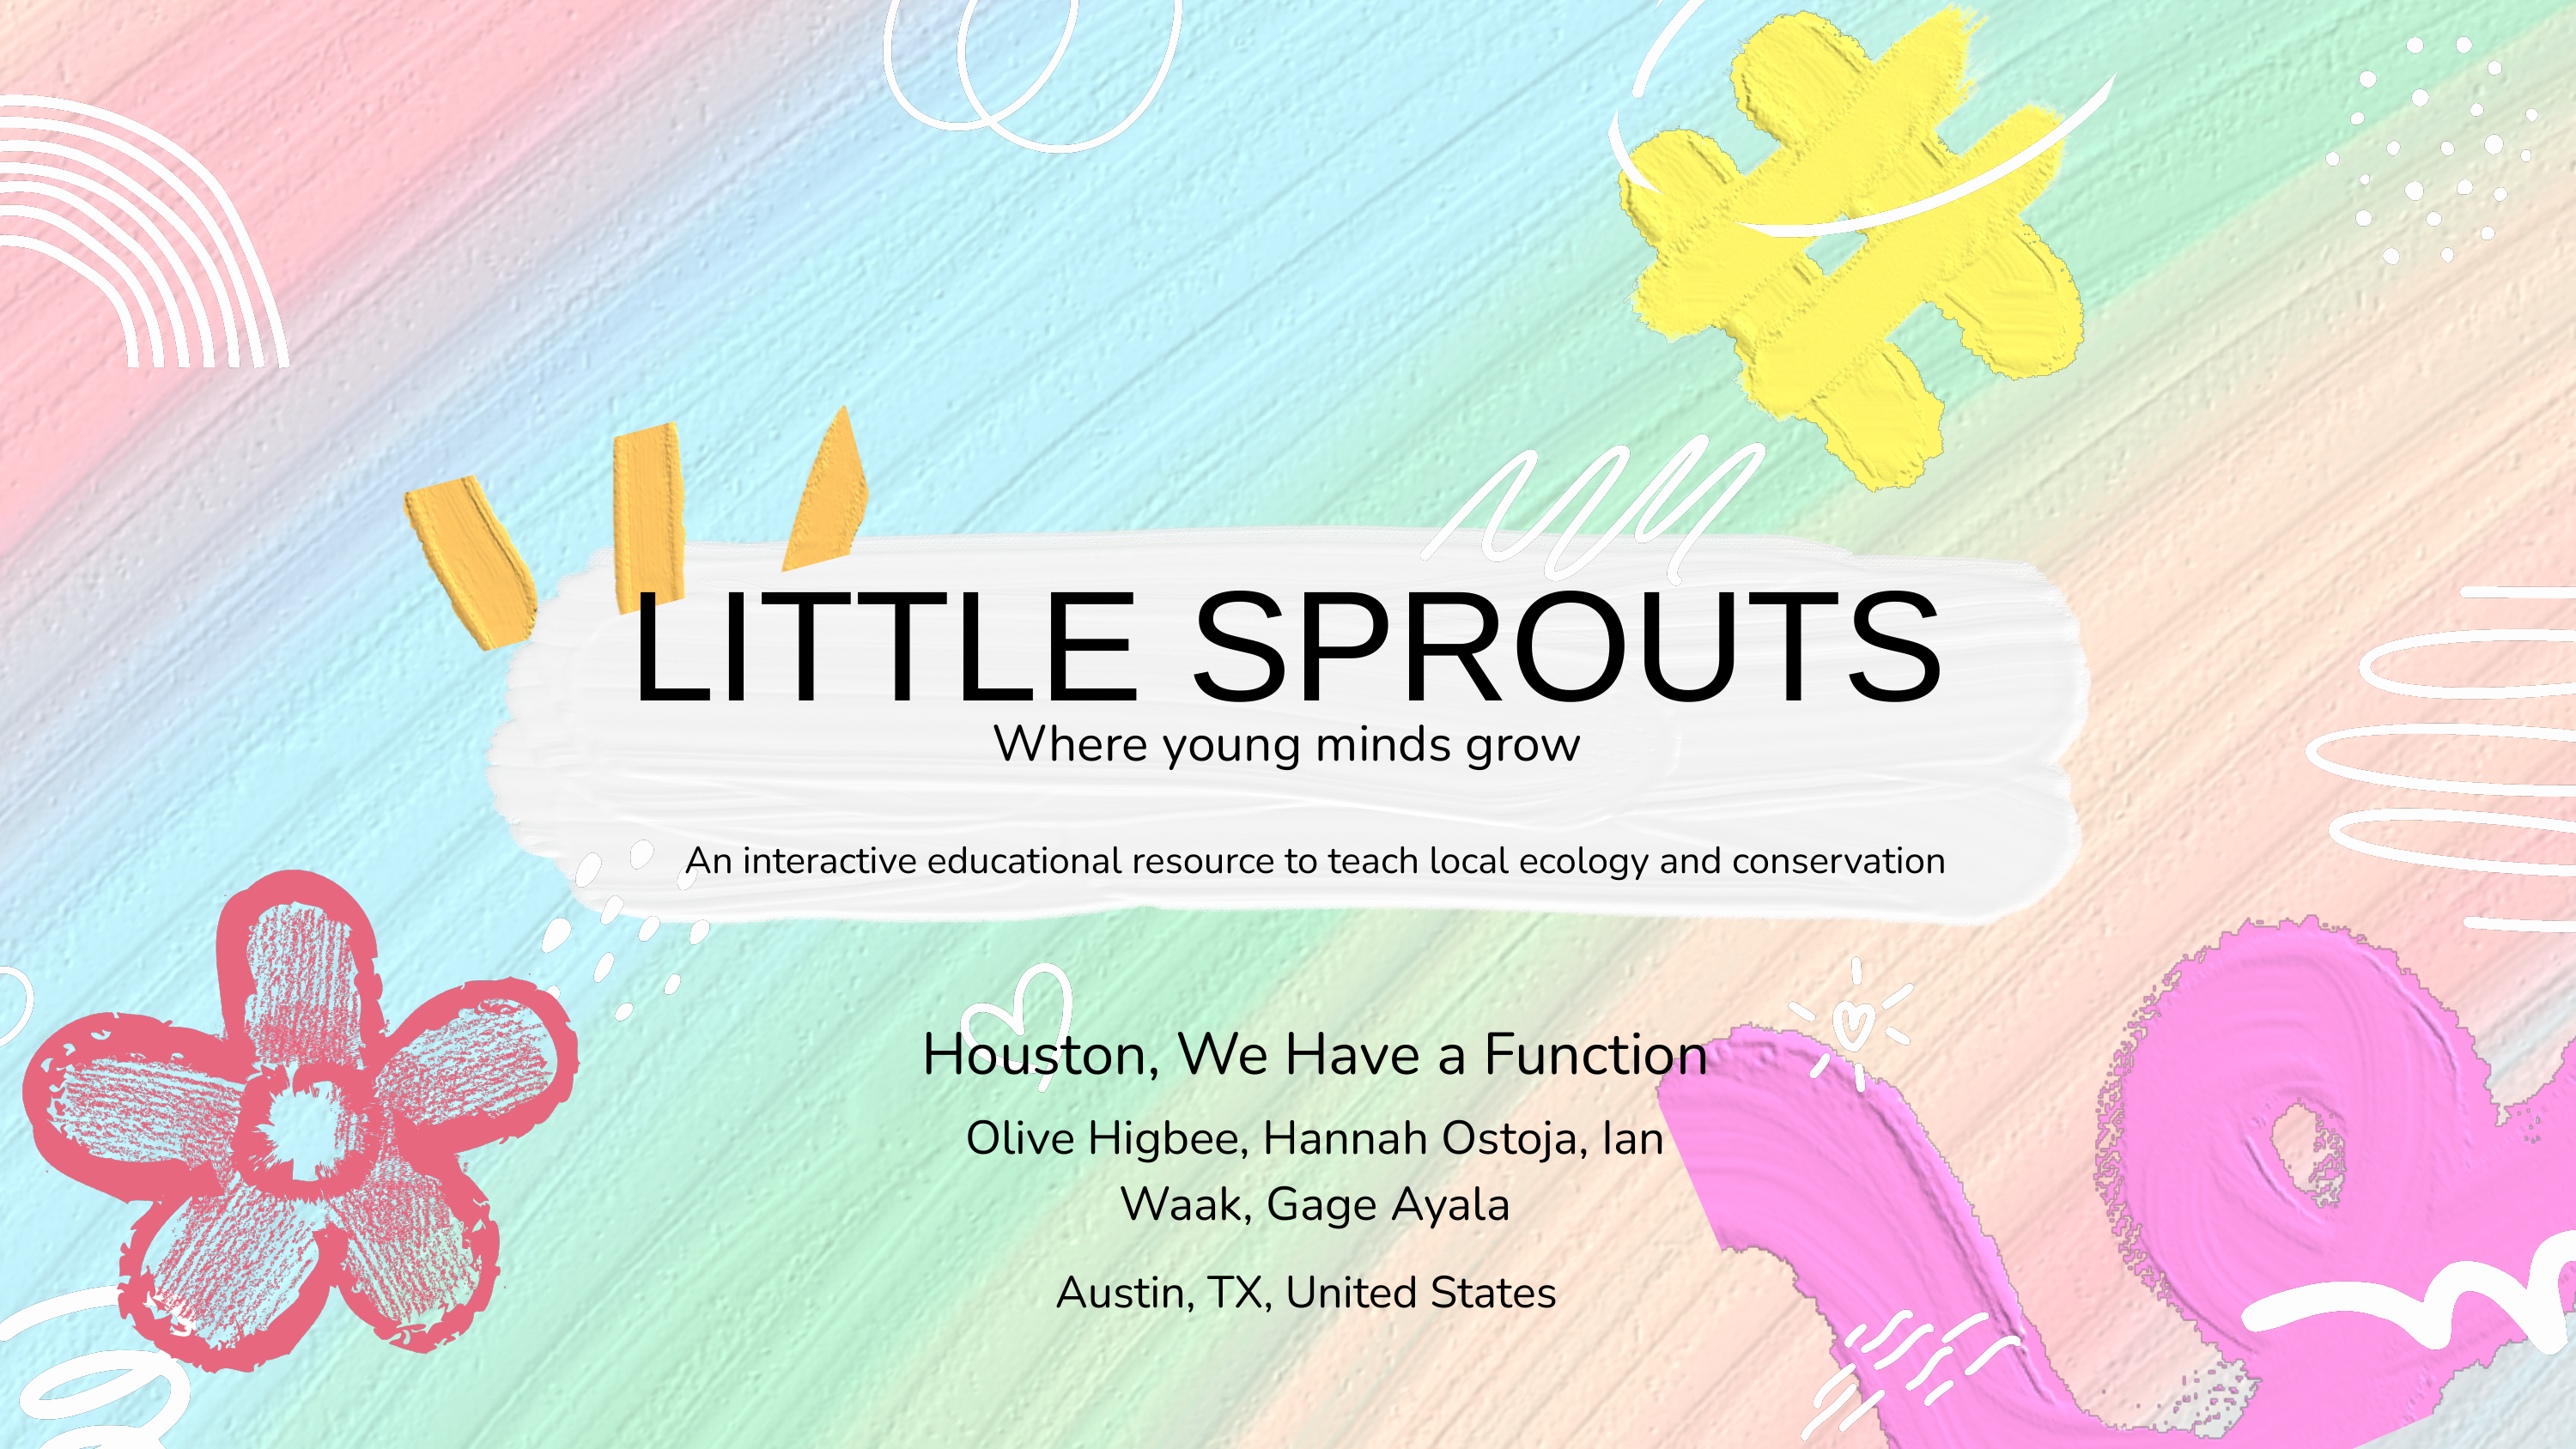

LITTLE SPROUTS

Where young minds grow

An interactive educational resource to teach local ecology and conservation

Houston, We Have a Function
Olive Higbee, Hannah Ostoja, Ian Waak, Gage Ayala
Austin, TX, United States